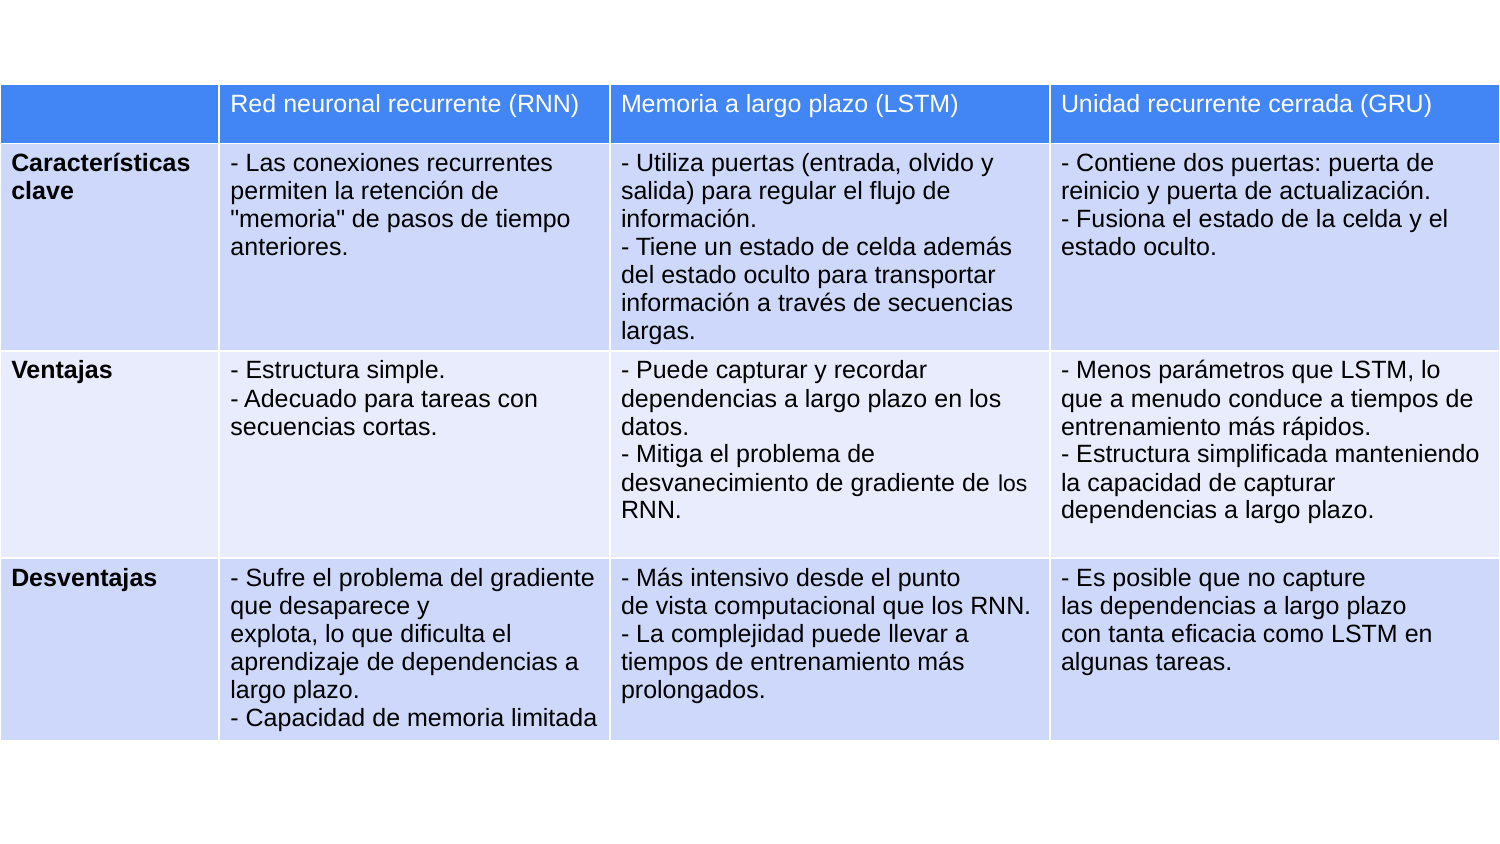

# REDES NEURONALES RECURRENTES (RNN)
|  | Red neuronal recurrente (RNN) | Memoria a largo plazo (LSTM) | Unidad recurrente cerrada (GRU) |
| --- | --- | --- | --- |
| Características clave | - Las conexiones recurrentes permiten la retención de "memoria" de pasos de tiempo anteriores. | - Utiliza puertas (entrada, olvido y salida) para regular el flujo de información. - Tiene un estado de celda además del estado oculto para transportar información a través de secuencias largas. | - Contiene dos puertas: puerta de reinicio y puerta de actualización. - Fusiona el estado de la celda y el estado oculto. |
| Ventajas | - Estructura simple. - Adecuado para tareas con secuencias cortas. | - Puede capturar y recordar dependencias a largo plazo en los datos. - Mitiga el problema de desvanecimiento de gradiente de los RNN. | - Menos parámetros que LSTM, lo que a menudo conduce a tiempos de entrenamiento más rápidos. - Estructura simplificada manteniendo la capacidad de capturar dependencias a largo plazo. |
| Desventajas | - Sufre el problema del gradiente que desaparece y explota, lo que dificulta el aprendizaje de dependencias a largo plazo. - Capacidad de memoria limitada | - Más intensivo desde el punto de vista computacional que los RNN. - La complejidad puede llevar a tiempos de entrenamiento más prolongados. | - Es posible que no capture las dependencias a largo plazo con tanta eficacia como LSTM en algunas tareas. |